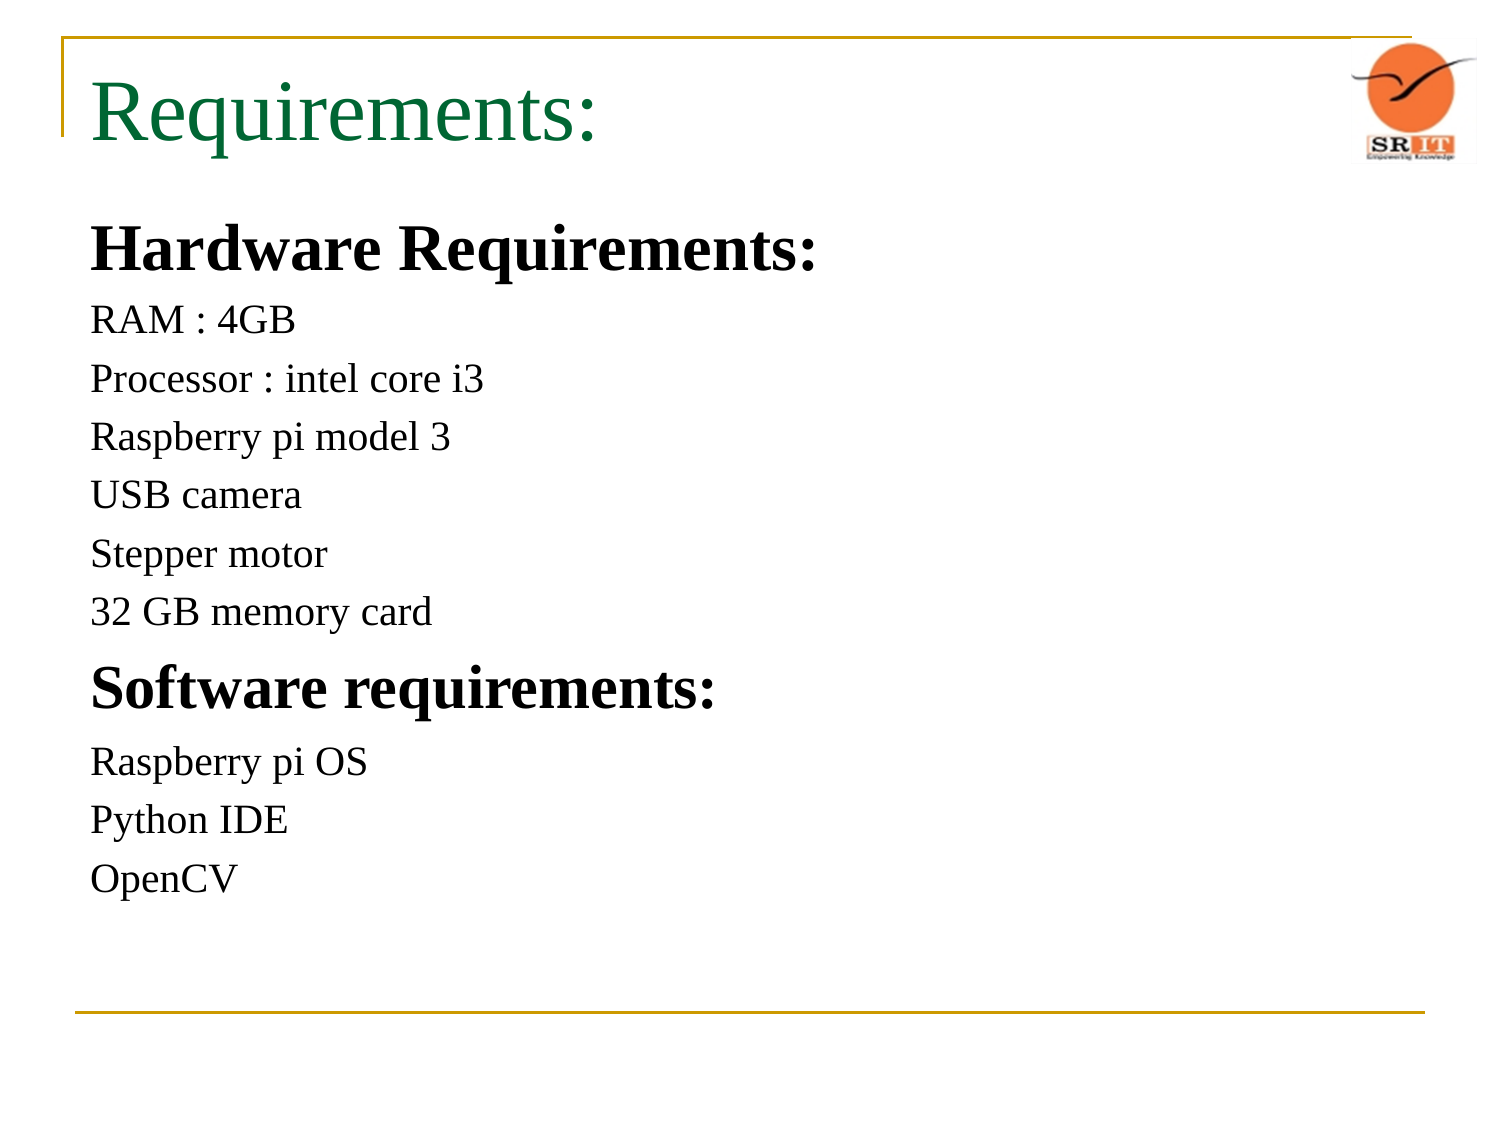

# Requirements:
Hardware Requirements:
RAM : 4GB
Processor : intel core i3
Raspberry pi model 3
USB camera
Stepper motor
32 GB memory card
Software requirements:
Raspberry pi OS
Python IDE
OpenCV